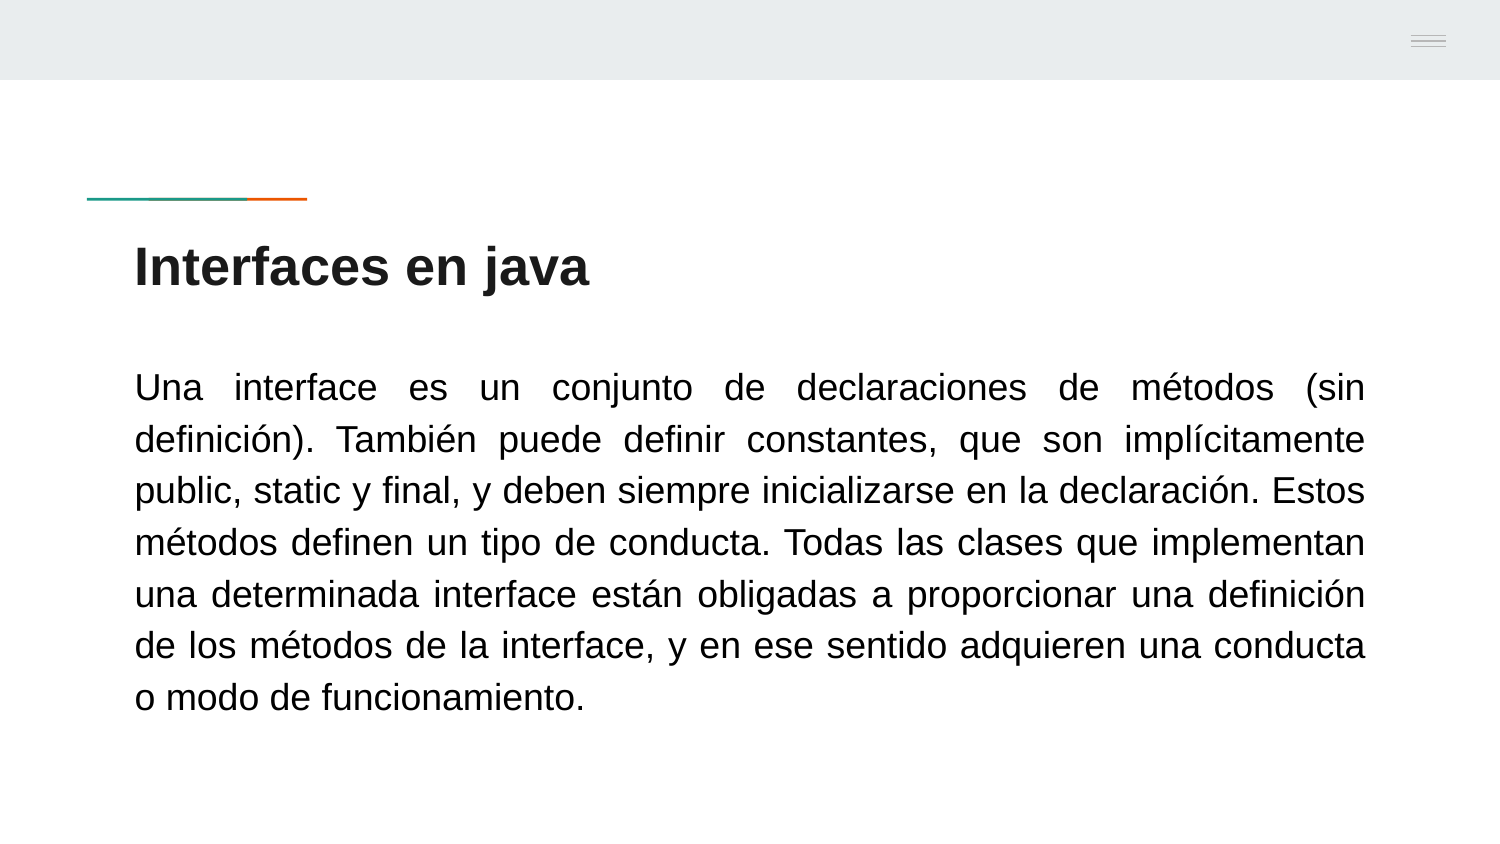

# Interfaces en java
Una interface es un conjunto de declaraciones de métodos (sin definición). También puede definir constantes, que son implícitamente public, static y final, y deben siempre inicializarse en la declaración. Estos métodos definen un tipo de conducta. Todas las clases que implementan una determinada interface están obligadas a proporcionar una definición de los métodos de la interface, y en ese sentido adquieren una conducta o modo de funcionamiento.